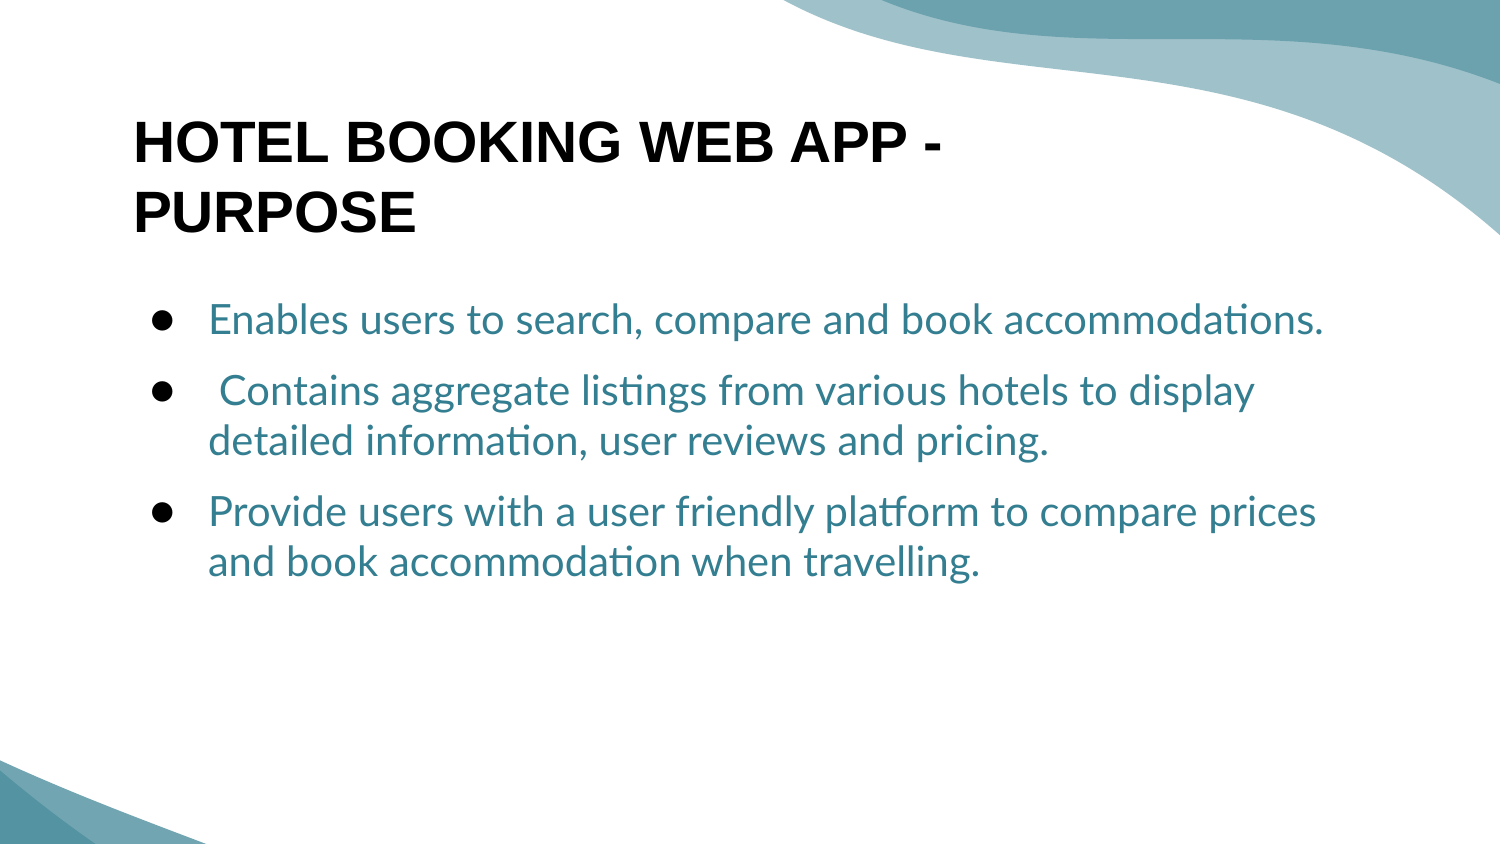

# HOTEL BOOKING WEB APP - PURPOSE
Enables users to search, compare and book accommodations.
 Contains aggregate listings from various hotels to display detailed information, user reviews and pricing.
Provide users with a user friendly platform to compare prices and book accommodation when travelling.